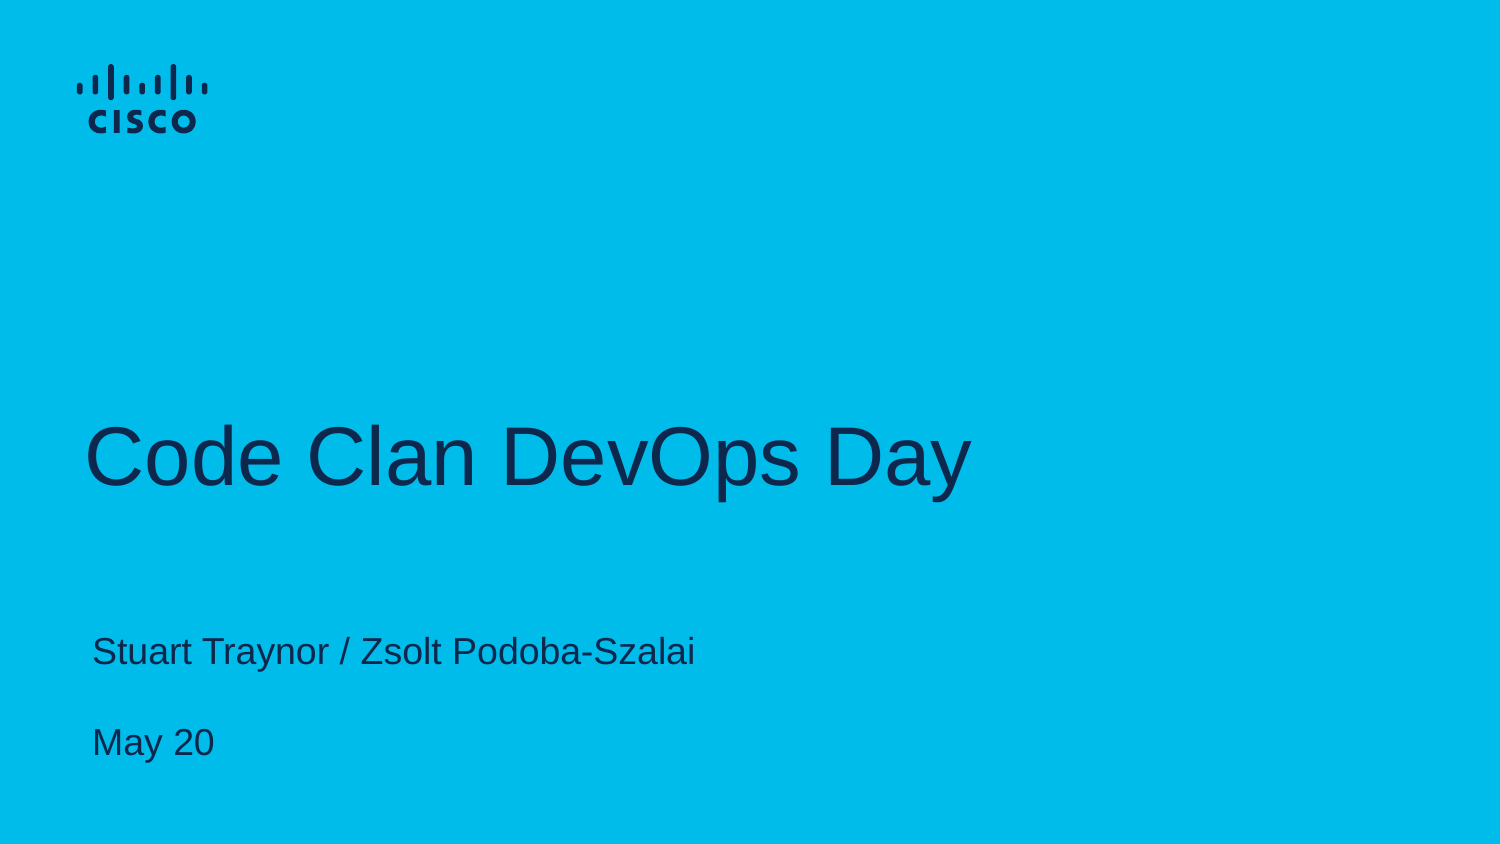

# Code Clan DevOps Day

Stuart Traynor / Zsolt Podoba-Szalai

May 20